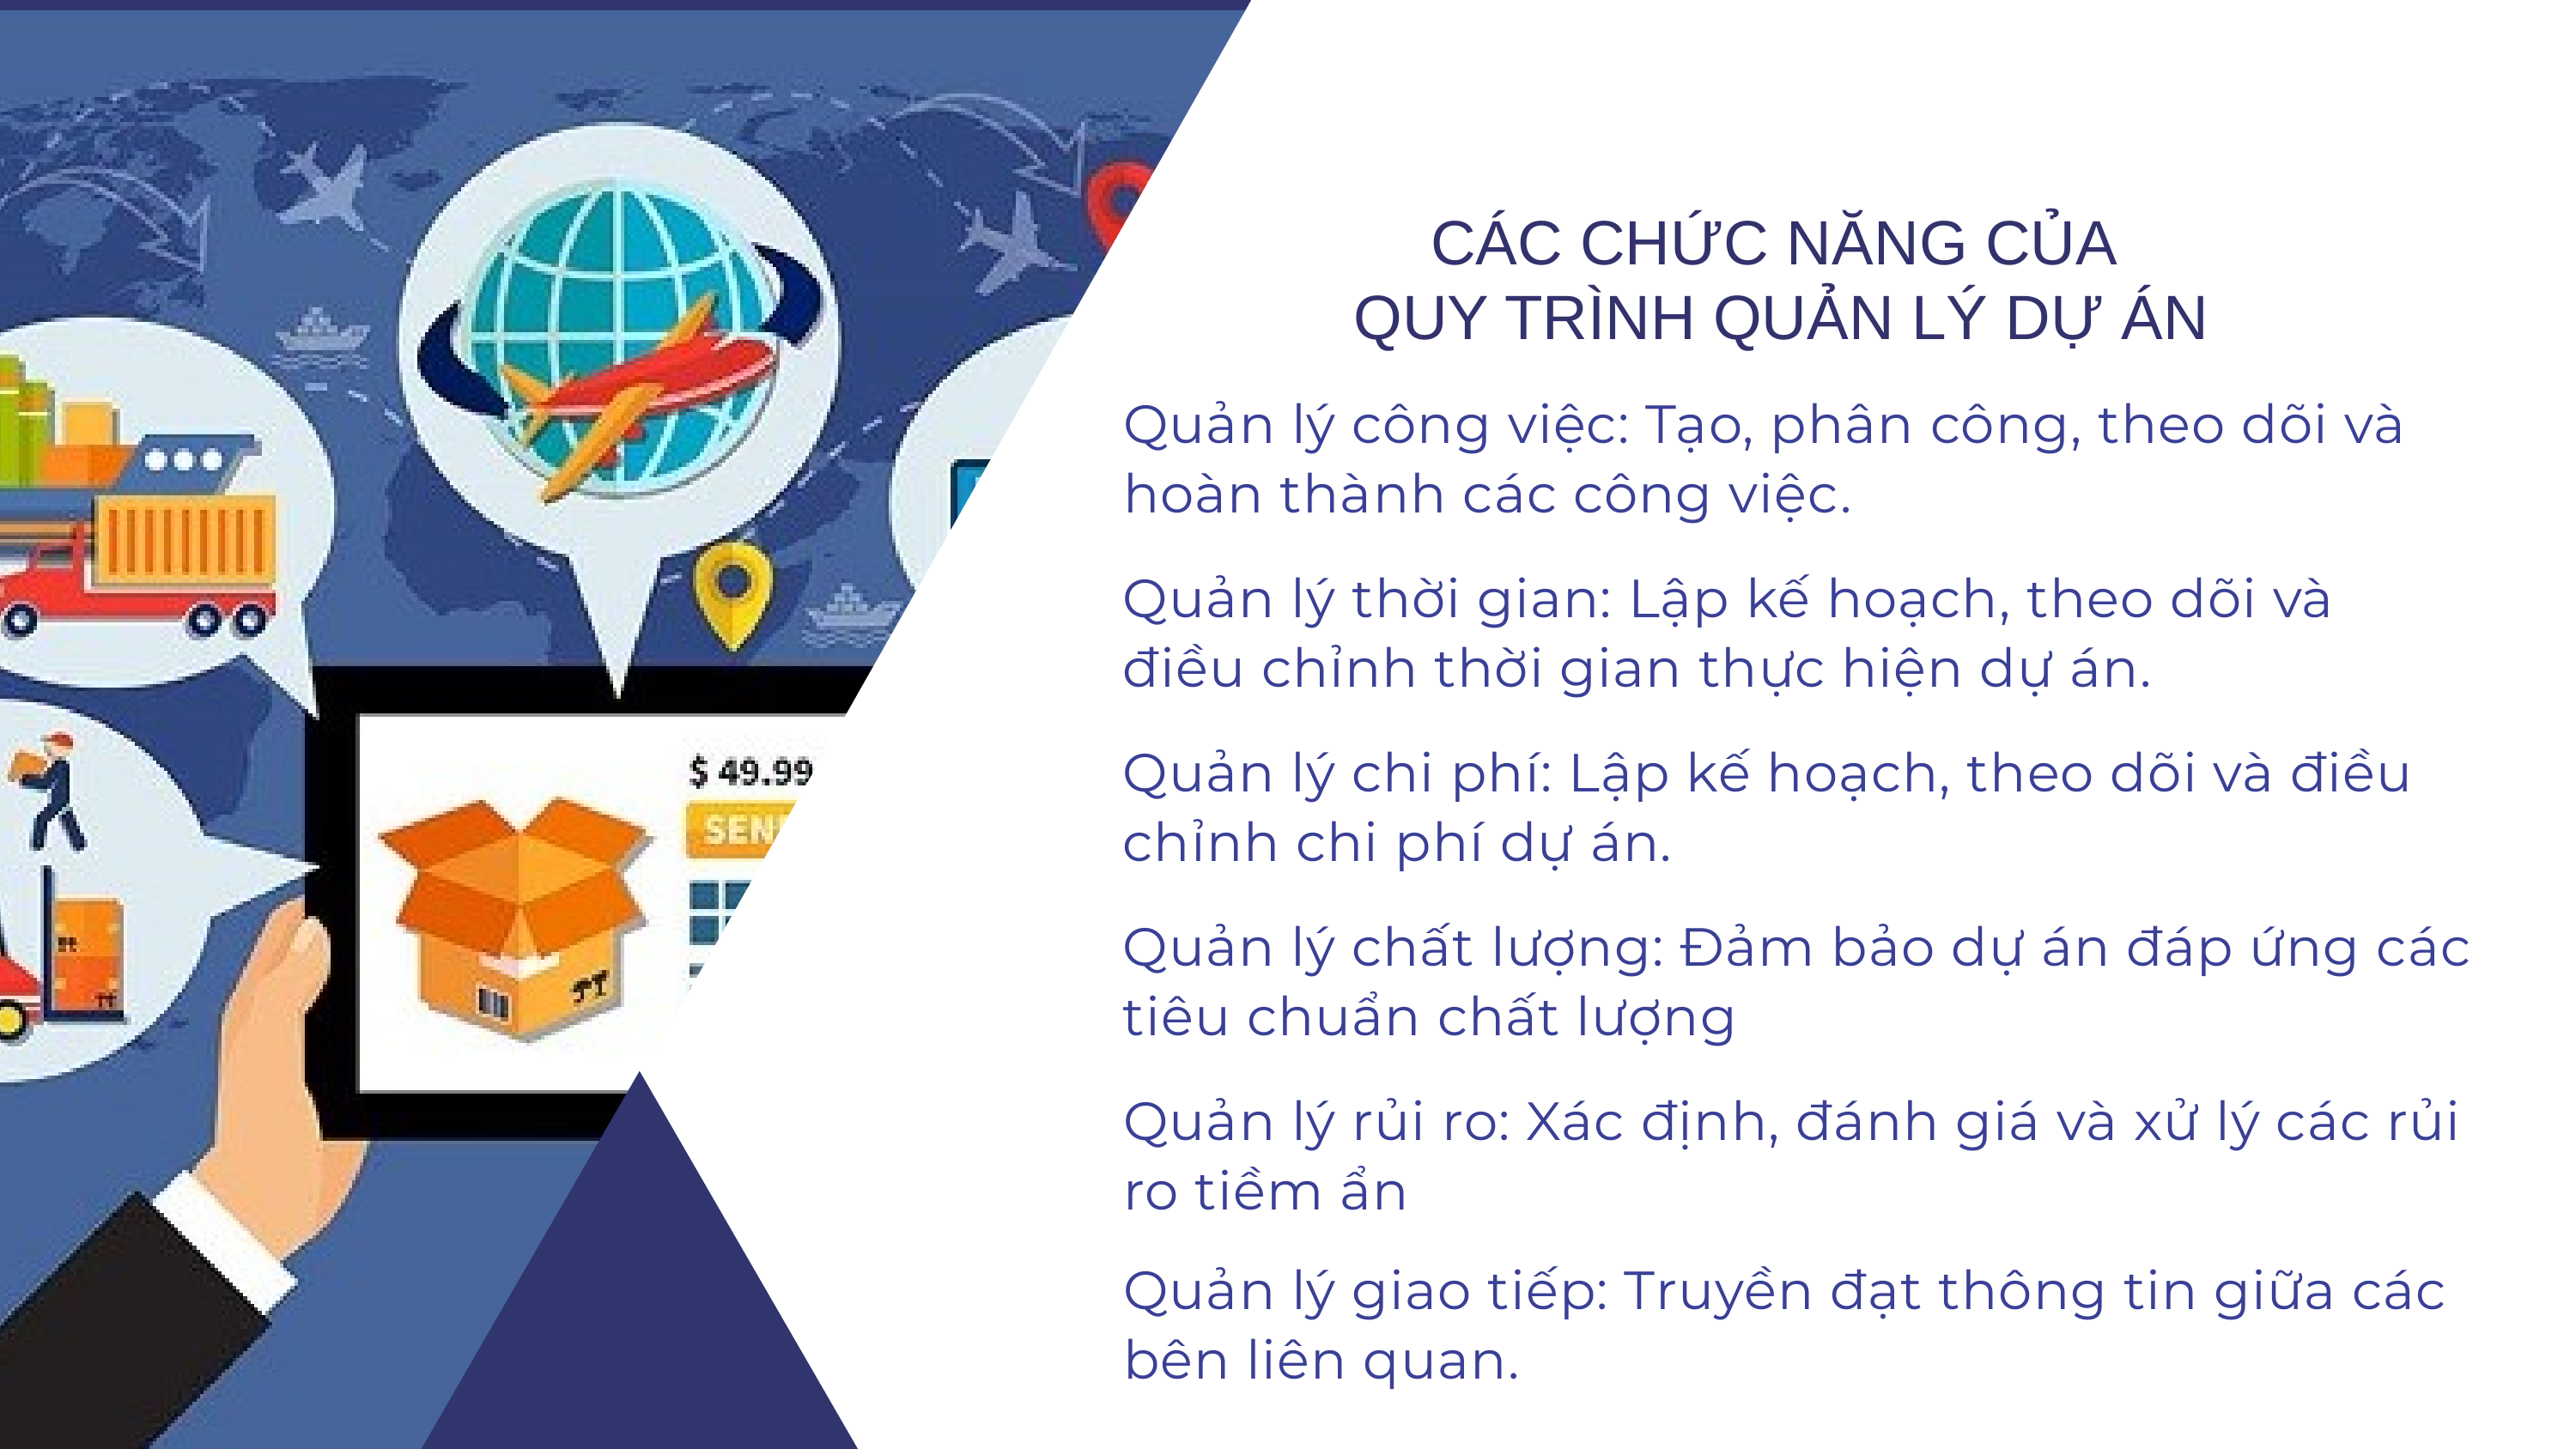

CÁC CHỨC NĂNG CỦA
QUY TRÌNH QUẢN LÝ DỰ ÁN
Quản lý công việc: Tạo, phân công, theo dõi và hoàn thành các công việc.
Quản lý thời gian: Lập kế hoạch, theo dõi và điều chỉnh thời gian thực hiện dự án.
Quản lý chi phí: Lập kế hoạch, theo dõi và điều chỉnh chi phí dự án.
Quản lý chất lượng: Đảm bảo dự án đáp ứng các tiêu chuẩn chất lượng

Quản lý rủi ro: Xác định, đánh giá và xử lý các rủi ro tiềm ẩn
Quản lý giao tiếp: Truyền đạt thông tin giữa các bên liên quan.